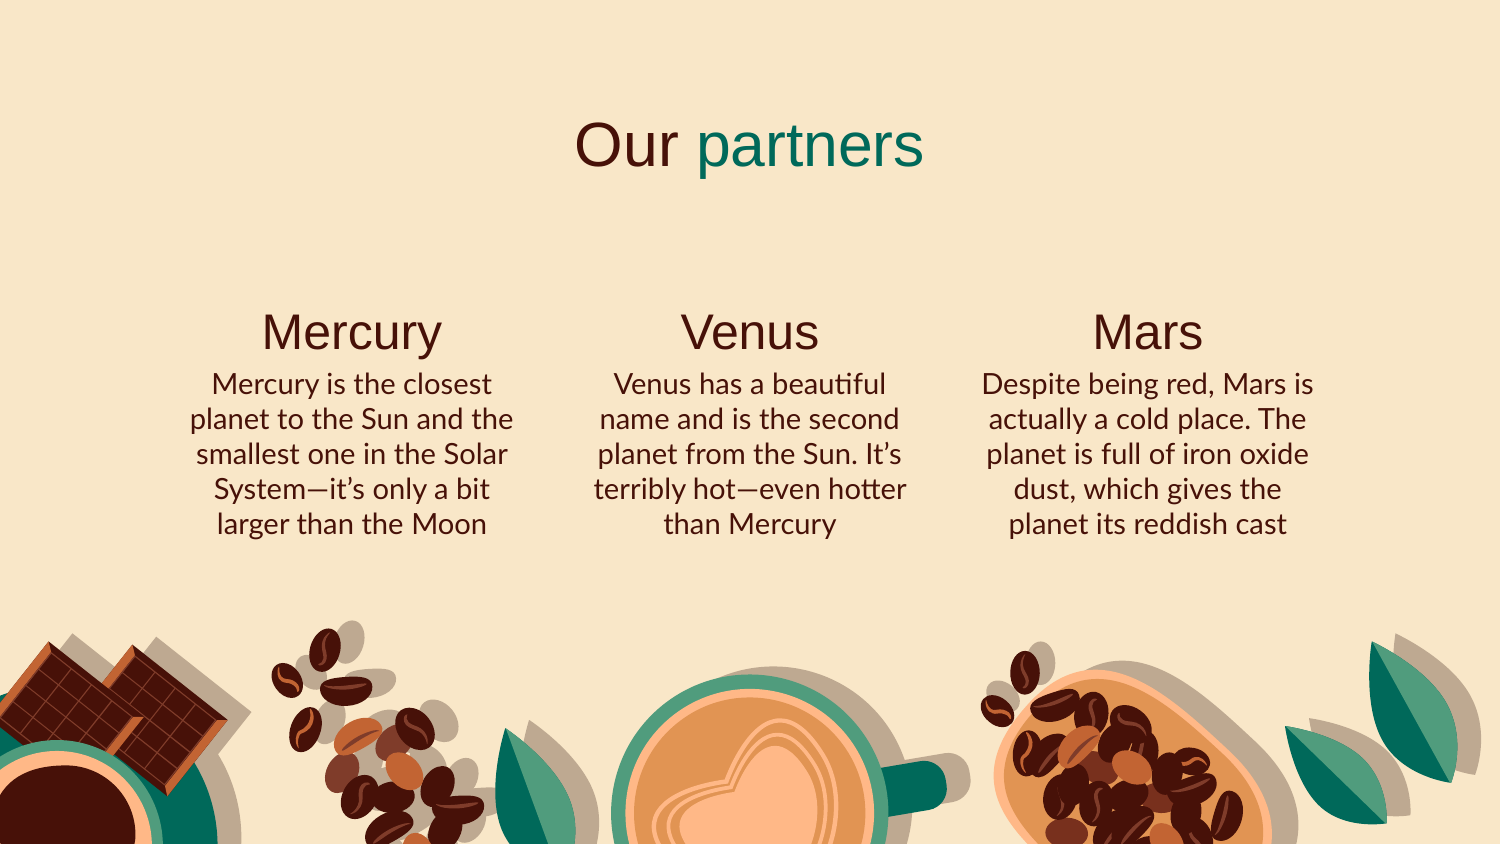

# Our partners
Mercury
Venus
Mars
Mercury is the closest planet to the Sun and the smallest one in the Solar System—it’s only a bit larger than the Moon
Venus has a beautiful name and is the second planet from the Sun. It’s terribly hot—even hotter than Mercury
Despite being red, Mars is actually a cold place. The planet is full of iron oxide dust, which gives the planet its reddish cast